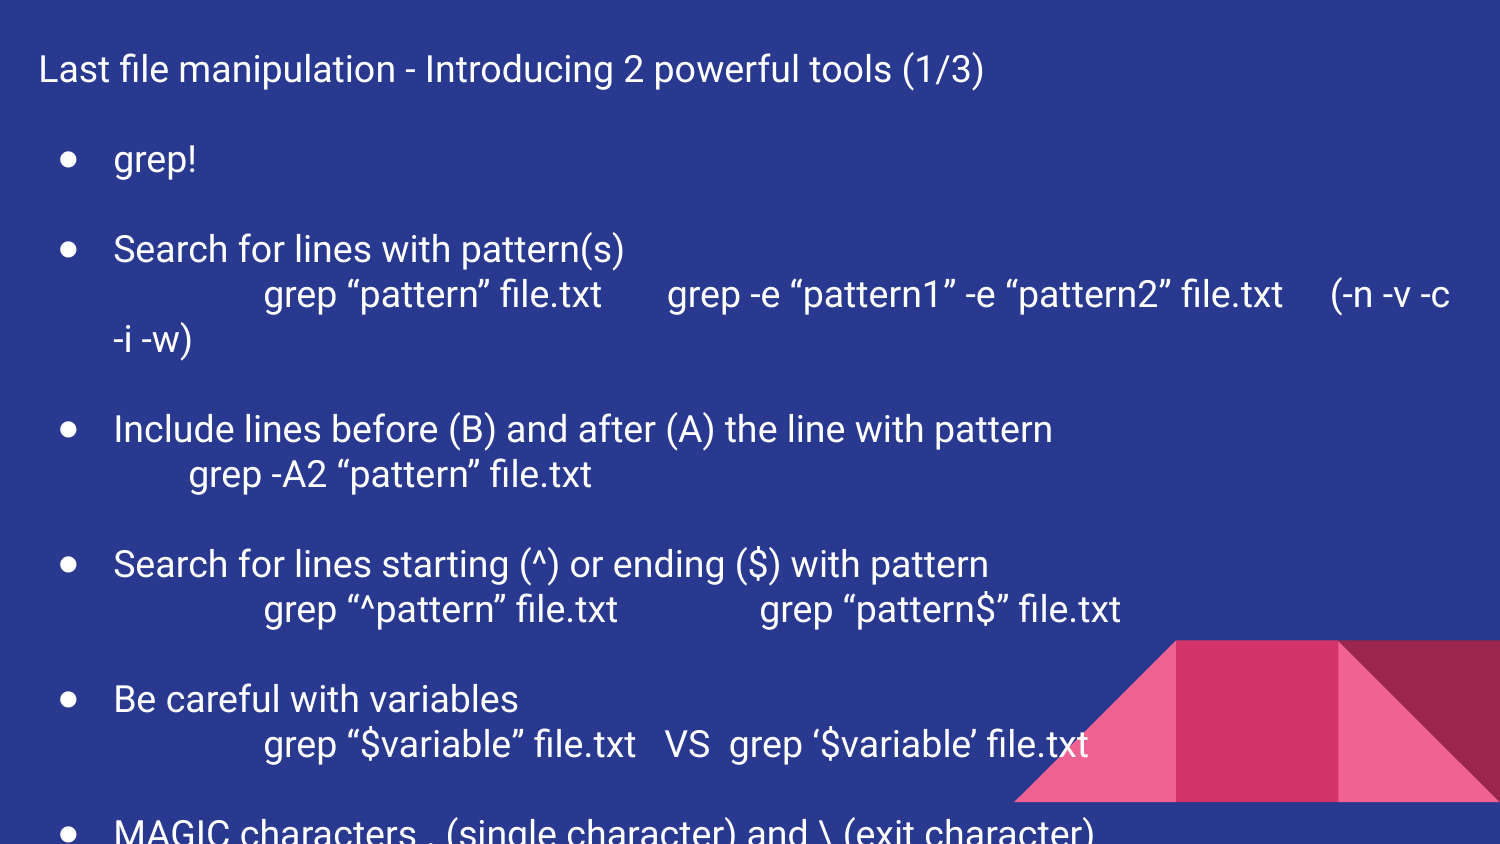

Last file manipulation - Introducing 2 powerful tools (1/3)

grep!

Search for lines with pattern(s)
	grep “pattern” file.txt       grep -e “pattern1” -e “pattern2” file.txt     (-n -v -c -i -w)

Include lines before (B) and after (A) the line with pattern
grep -A2 “pattern” file.txt

Search for lines starting (^) or ending ($) with pattern
	grep “^pattern” file.txt	     grep “pattern$” file.txt

Be careful with variables
	grep “$variable” file.txt   VS  grep ‘$variable’ file.txt

MAGIC characters . (single character) and \ (exit character)